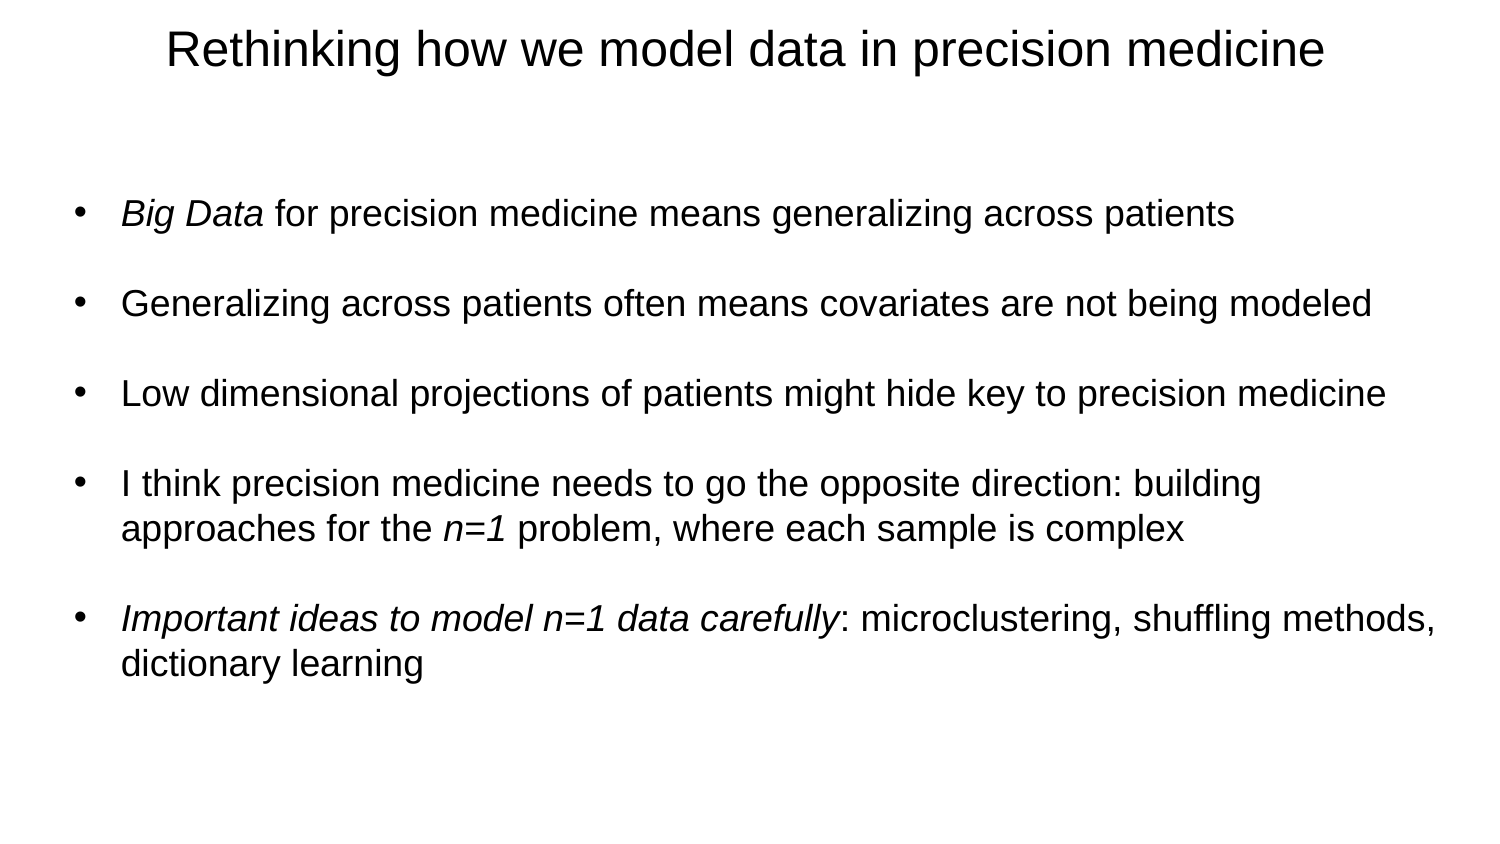

# Rethinking how we model data in precision medicine

Big Data for precision medicine means generalizing across patients

Generalizing across patients often means covariates are not being modeled

Low dimensional projections of patients might hide key to precision medicine

I think precision medicine needs to go the opposite direction: building approaches for the n=1 problem, where each sample is complex

Important ideas to model n=1 data carefully: microclustering, shuffling methods, dictionary learning